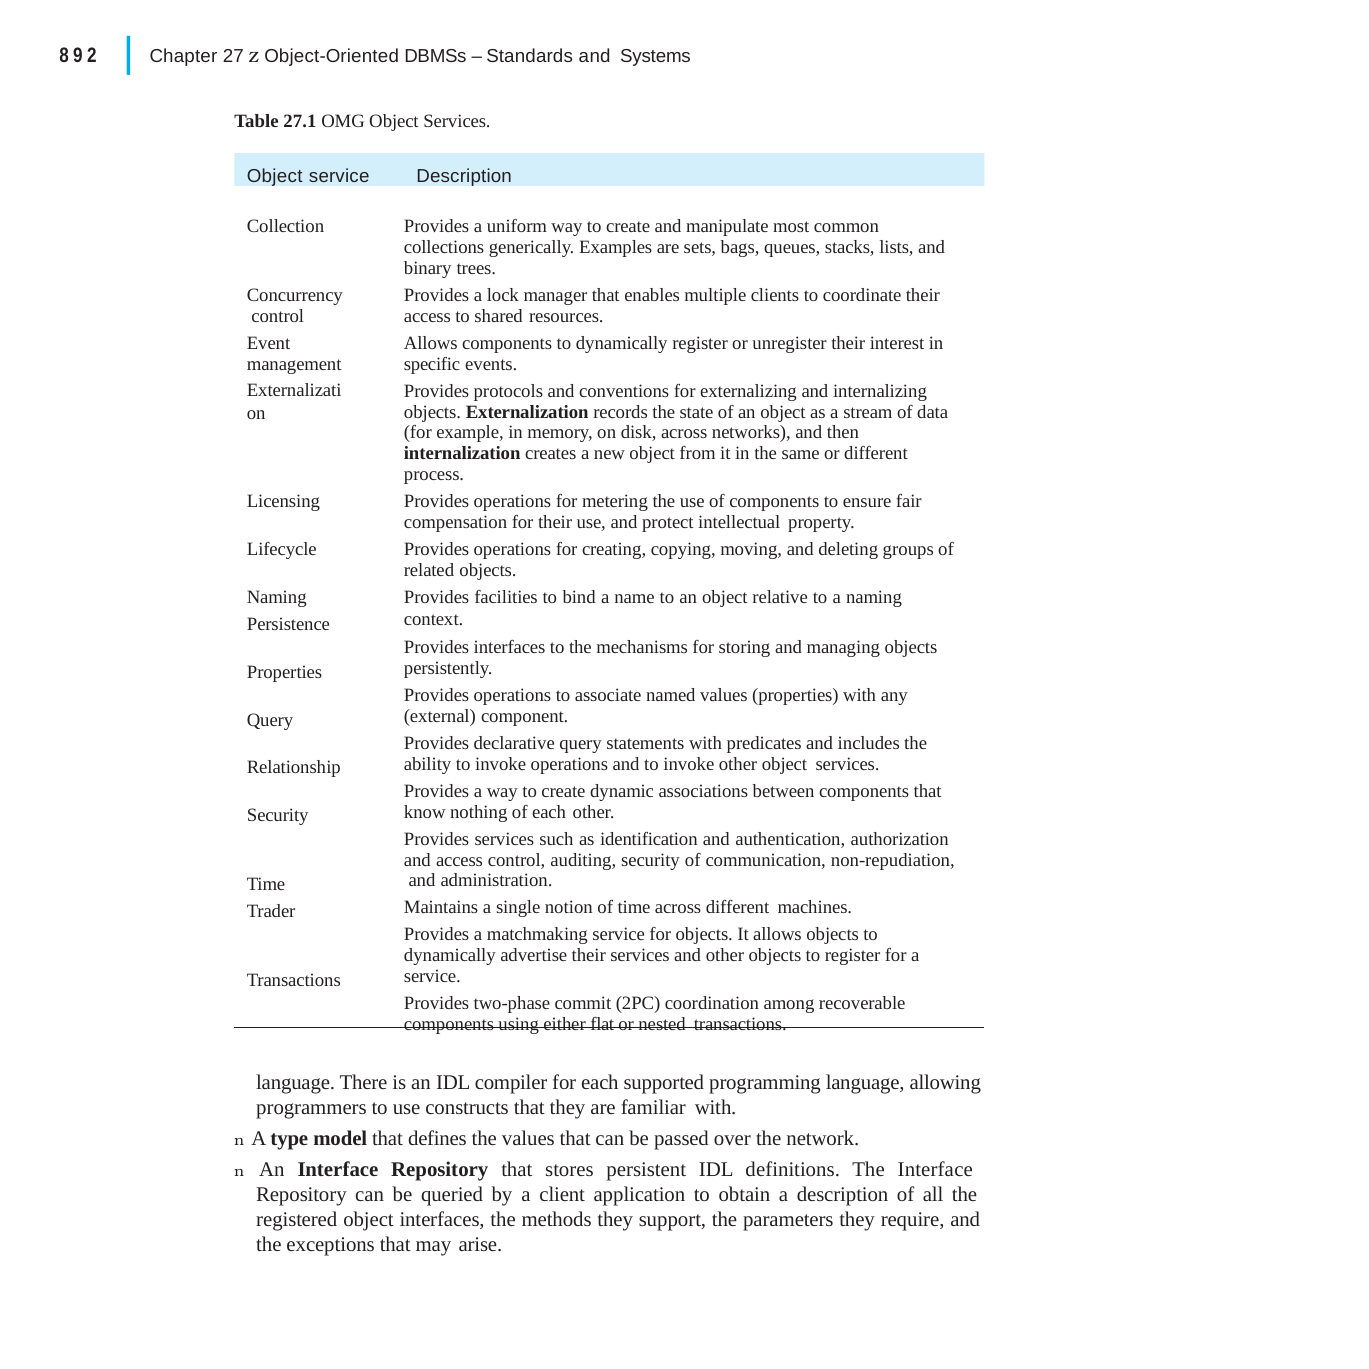

|
892
Chapter 27 z Object-Oriented DBMSs – Standards and Systems
Table 27.1 OMG Object Services.
Object service	Description
Collection
Provides a uniform way to create and manipulate most common  collections generically. Examples are sets, bags, queues, stacks, lists, and  binary trees.
Provides a lock manager that enables multiple clients to coordinate their  access to shared resources.
Allows components to dynamically register or unregister their interest in  specific events.
Provides protocols and conventions for externalizing and internalizing  objects. Externalization records the state of an object as a stream of data  (for example, in memory, on disk, across networks), and then  internalization creates a new object from it in the same or different  process.
Provides operations for metering the use of components to ensure fair  compensation for their use, and protect intellectual property.
Provides operations for creating, copying, moving, and deleting groups of  related objects.
Provides facilities to bind a name to an object relative to a naming context.
Provides interfaces to the mechanisms for storing and managing objects  persistently.
Provides operations to associate named values (properties) with any  (external) component.
Provides declarative query statements with predicates and includes the  ability to invoke operations and to invoke other object services.
Provides a way to create dynamic associations between components that  know nothing of each other.
Provides services such as identification and authentication, authorization  and access control, auditing, security of communication, non-repudiation,  and administration.
Maintains a single notion of time across different machines.
Provides a matchmaking service for objects. It allows objects to  dynamically advertise their services and other objects to register for a  service.
Provides two-phase commit (2PC) coordination among recoverable  components using either flat or nested transactions.
Concurrency  control
Event  management
Externalization
Licensing
Lifecycle
Naming  Persistence
Properties
Query
Relationship
Security
Time  Trader
Transactions

language. There is an IDL compiler for each supported programming language, allowing  programmers to use constructs that they are familiar with.
n A type model that defines the values that can be passed over the network.
n An Interface Repository that stores persistent IDL definitions. The Interface  Repository can be queried by a client application to obtain a description of all the  registered object interfaces, the methods they support, the parameters they require, and  the exceptions that may arise.